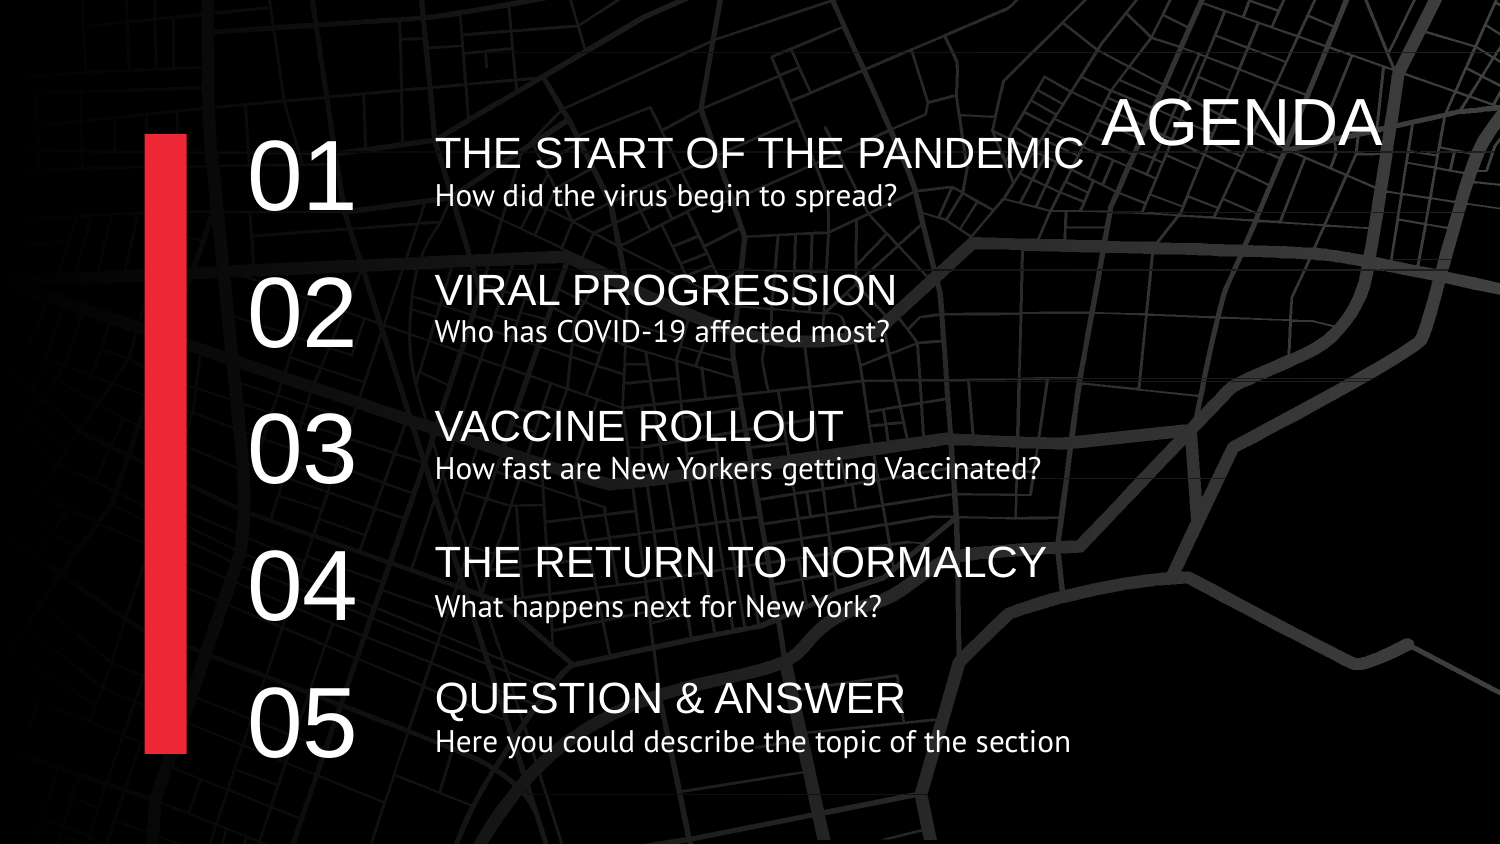

AGENDA
01
# THE START OF THE PANDEMIC
How did the virus begin to spread?
02
VIRAL PROGRESSION
Who has COVID-19 affected most?
03
VACCINE ROLLOUT

How fast are New Yorkers getting Vaccinated?
04
THE RETURN TO NORMALCY
What happens next for New York?
05
QUESTION & ANSWER
Here you could describe the topic of the section